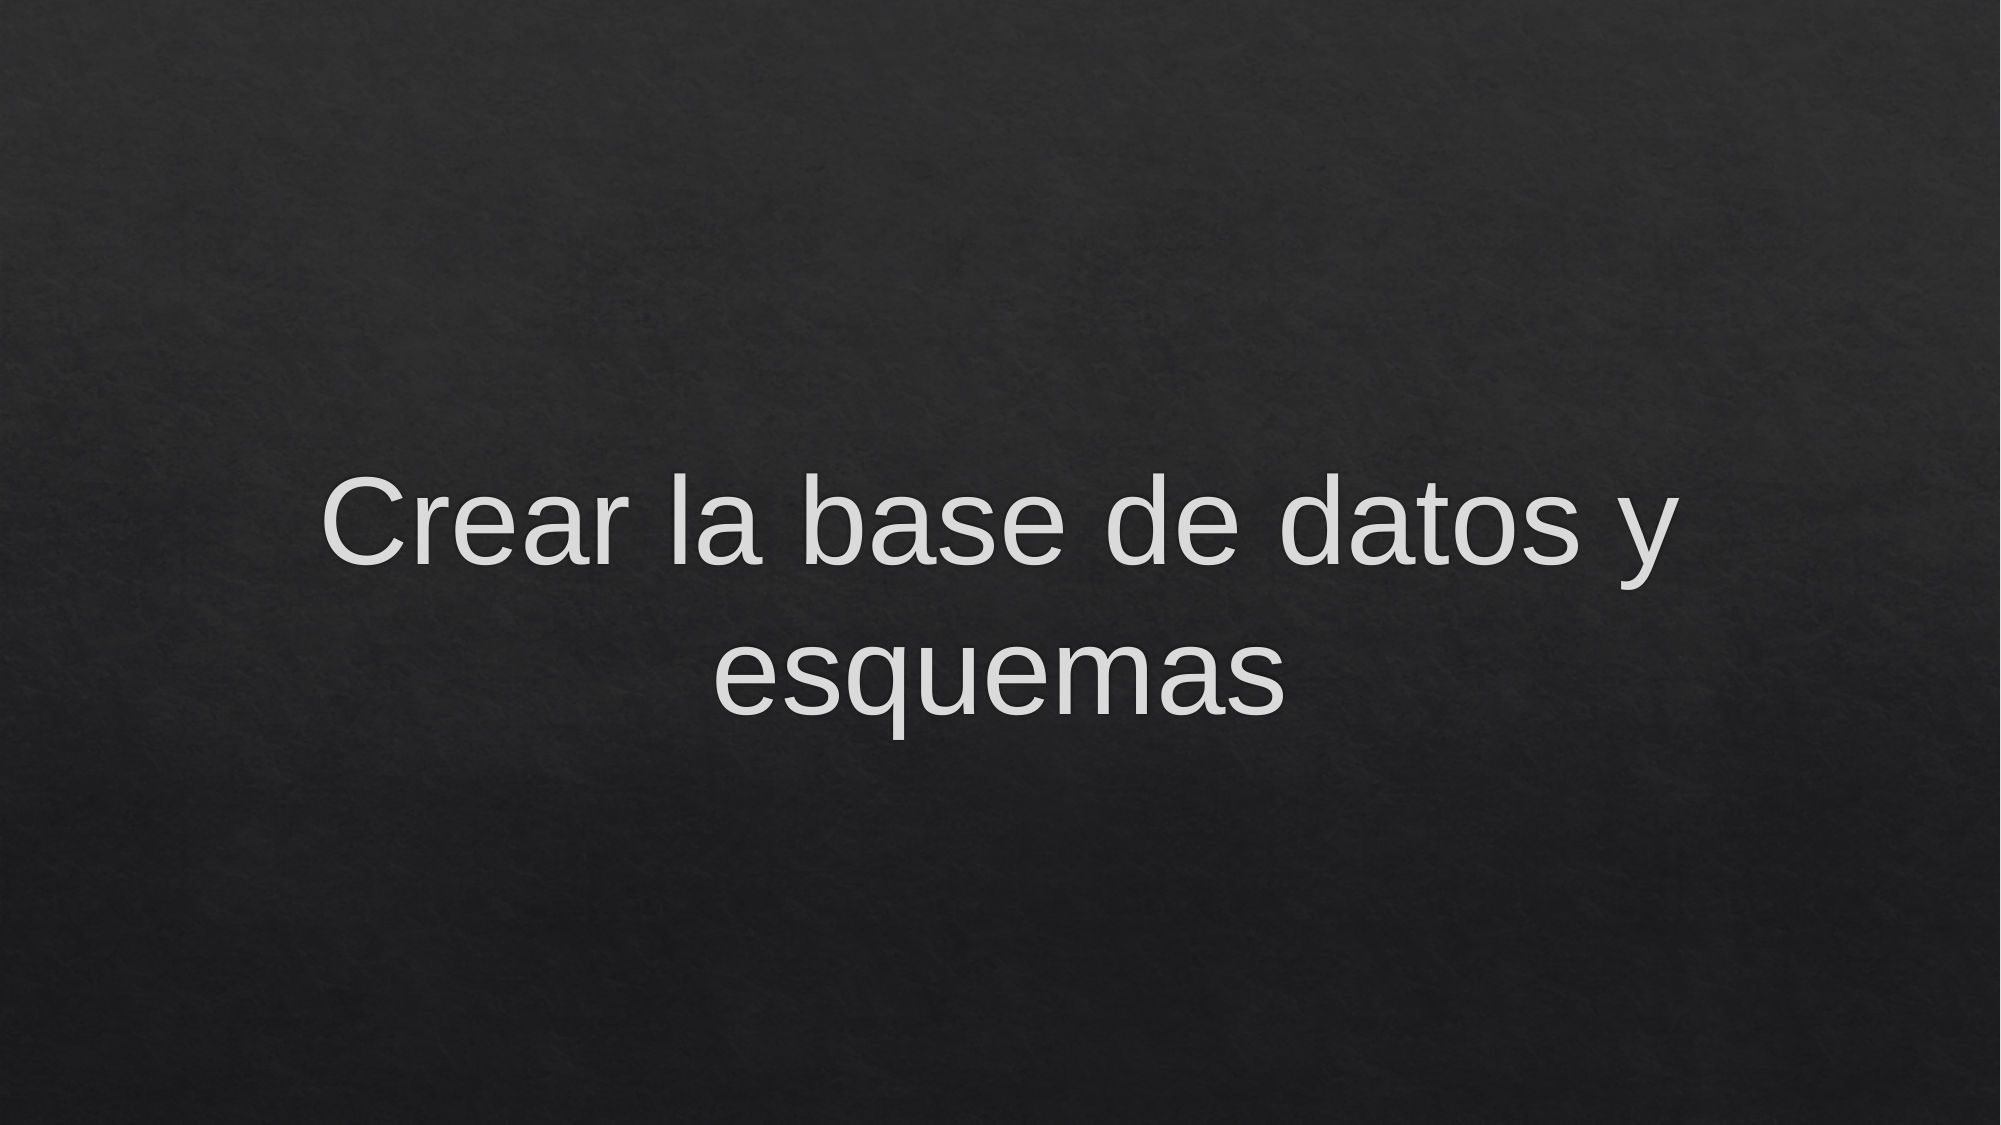

# Crear la base de datos y esquemas